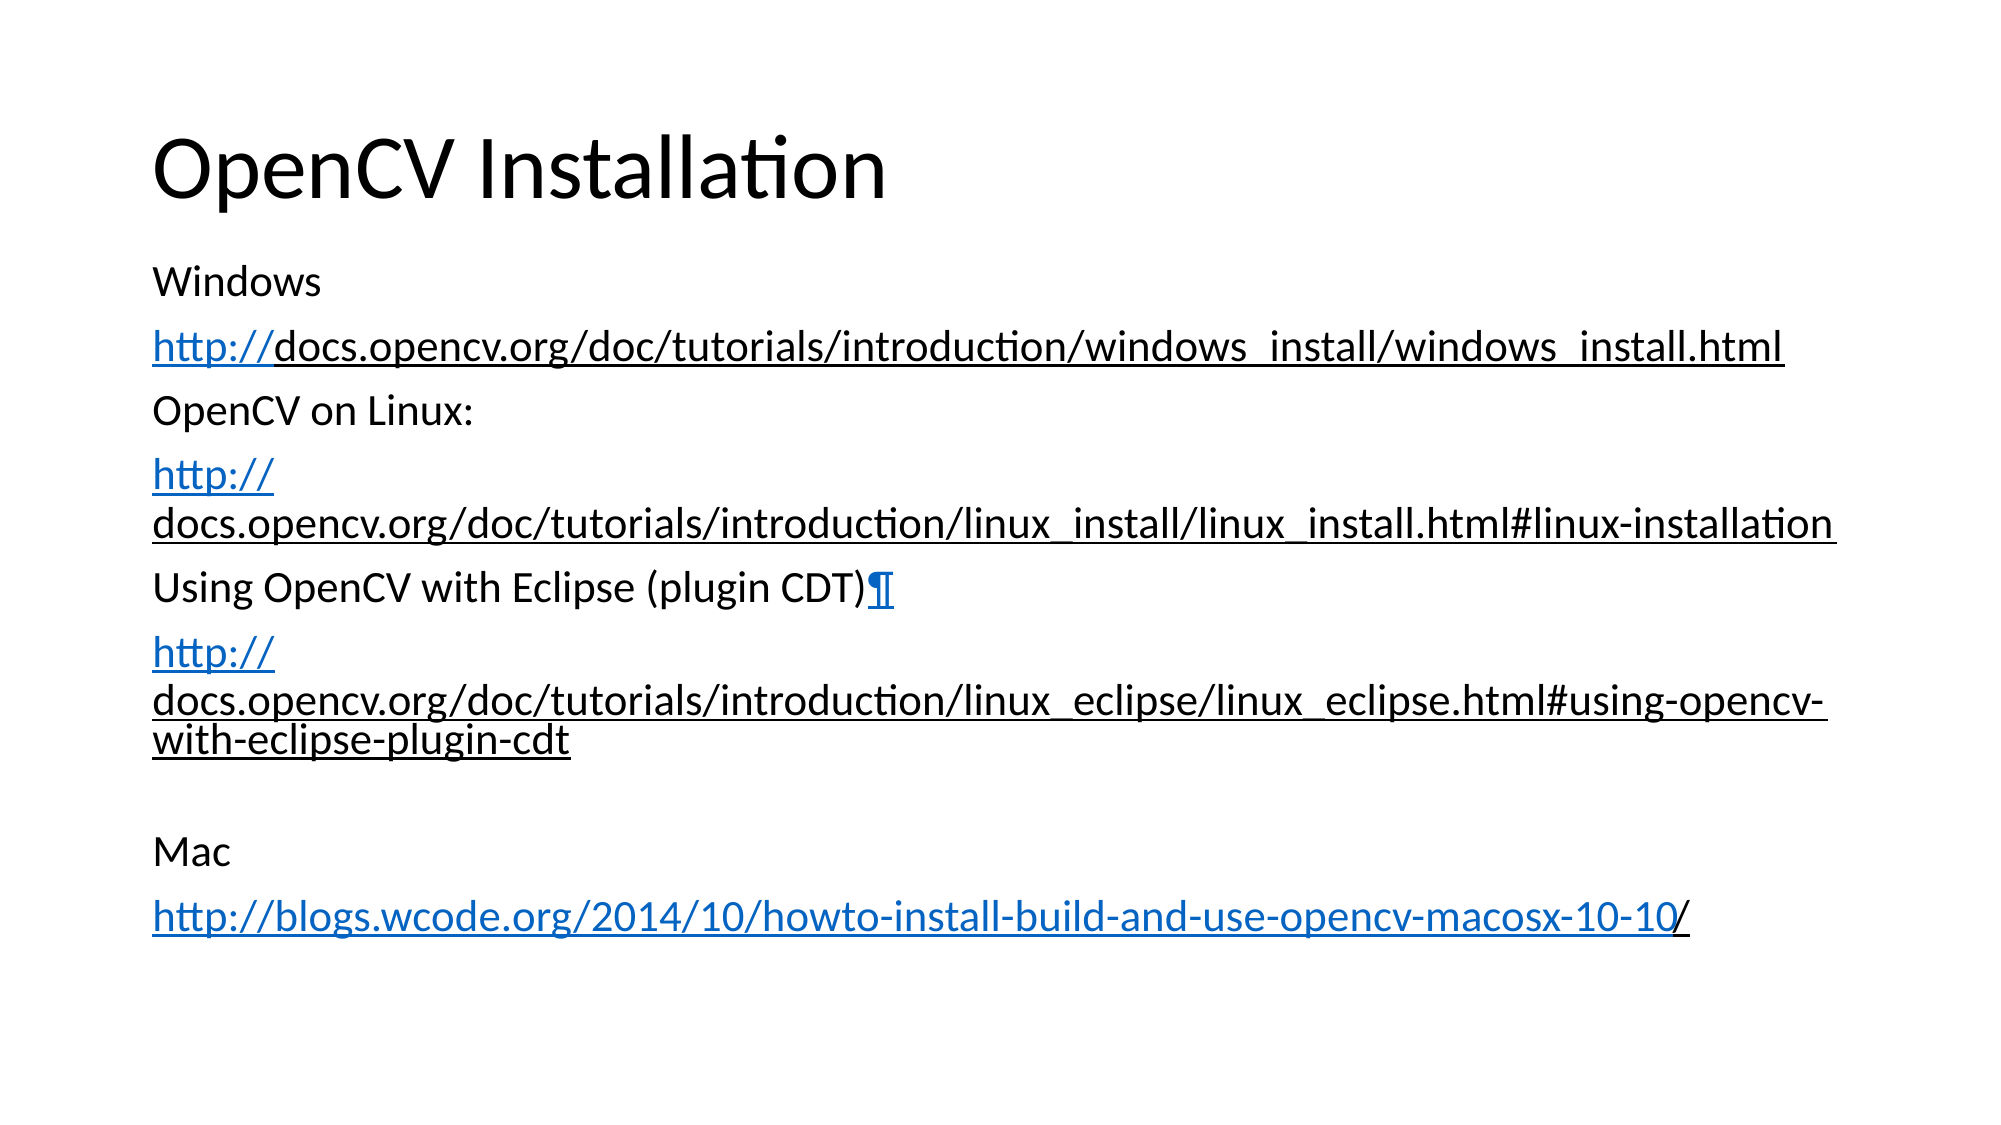

# OpenCV Installation
Windows
http://docs.opencv.org/doc/tutorials/introduction/windows_install/windows_install.html
OpenCV on Linux:
http://docs.opencv.org/doc/tutorials/introduction/linux_install/linux_install.html#linux-installation
Using OpenCV with Eclipse (plugin CDT)¶
http://docs.opencv.org/doc/tutorials/introduction/linux_eclipse/linux_eclipse.html#using-opencv-with-eclipse-plugin-cdt
Mac
http://blogs.wcode.org/2014/10/howto-install-build-and-use-opencv-macosx-10-10/